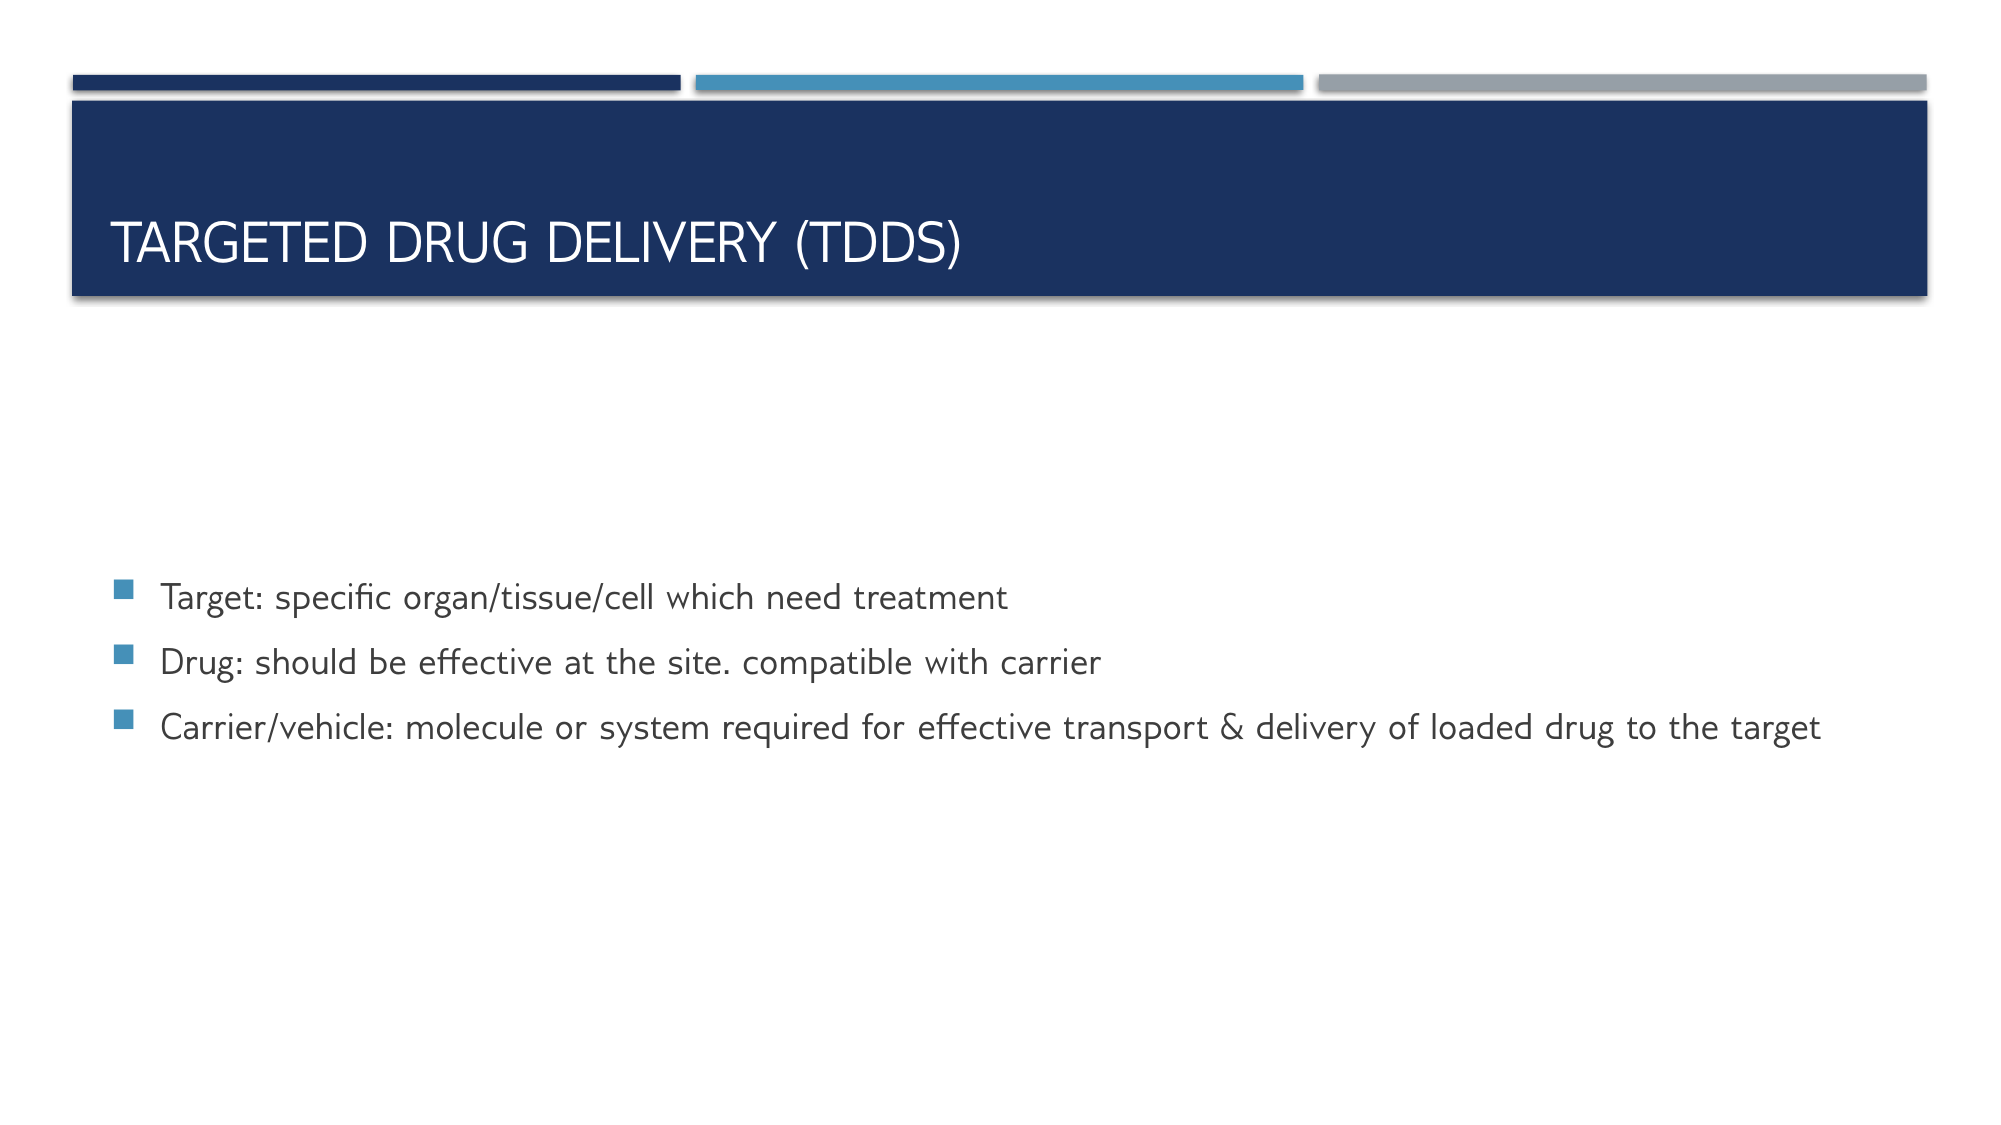

# TARGETED DRUG DELIVERY (TDDS)
Target: specific organ/tissue/cell which need treatment
Drug: should be effective at the site. compatible with carrier
Carrier/vehicle: molecule or system required for effective transport & delivery of loaded drug to the target